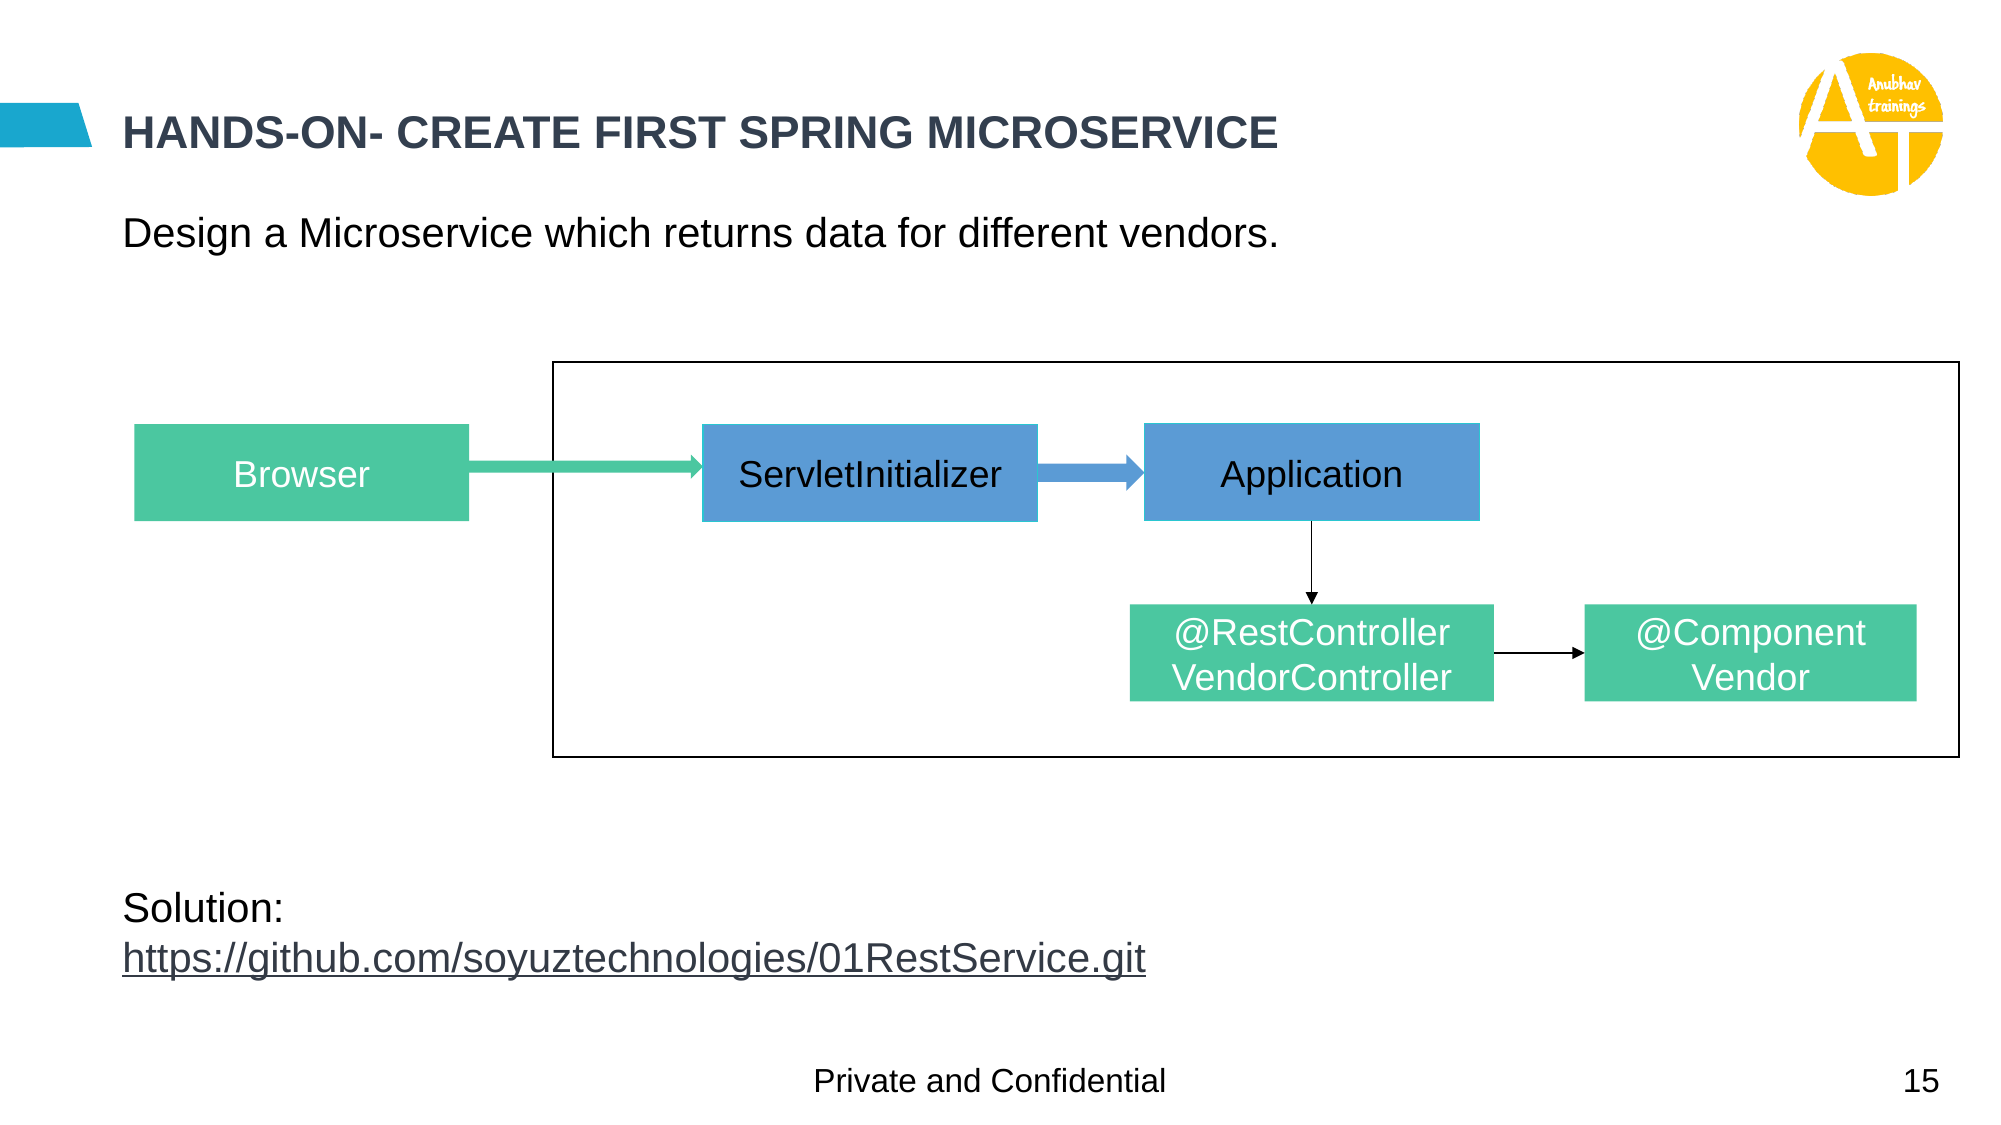

# HANDS-ON- CREATE FIRST SPRING MICROSERVICE
Design a Microservice which returns data for different vendors.

Application
Browser
ServletInitializer
@RestController
VendorController
@Component
Vendor

Solution:
https://github.com/soyuztechnologies/01RestService.git